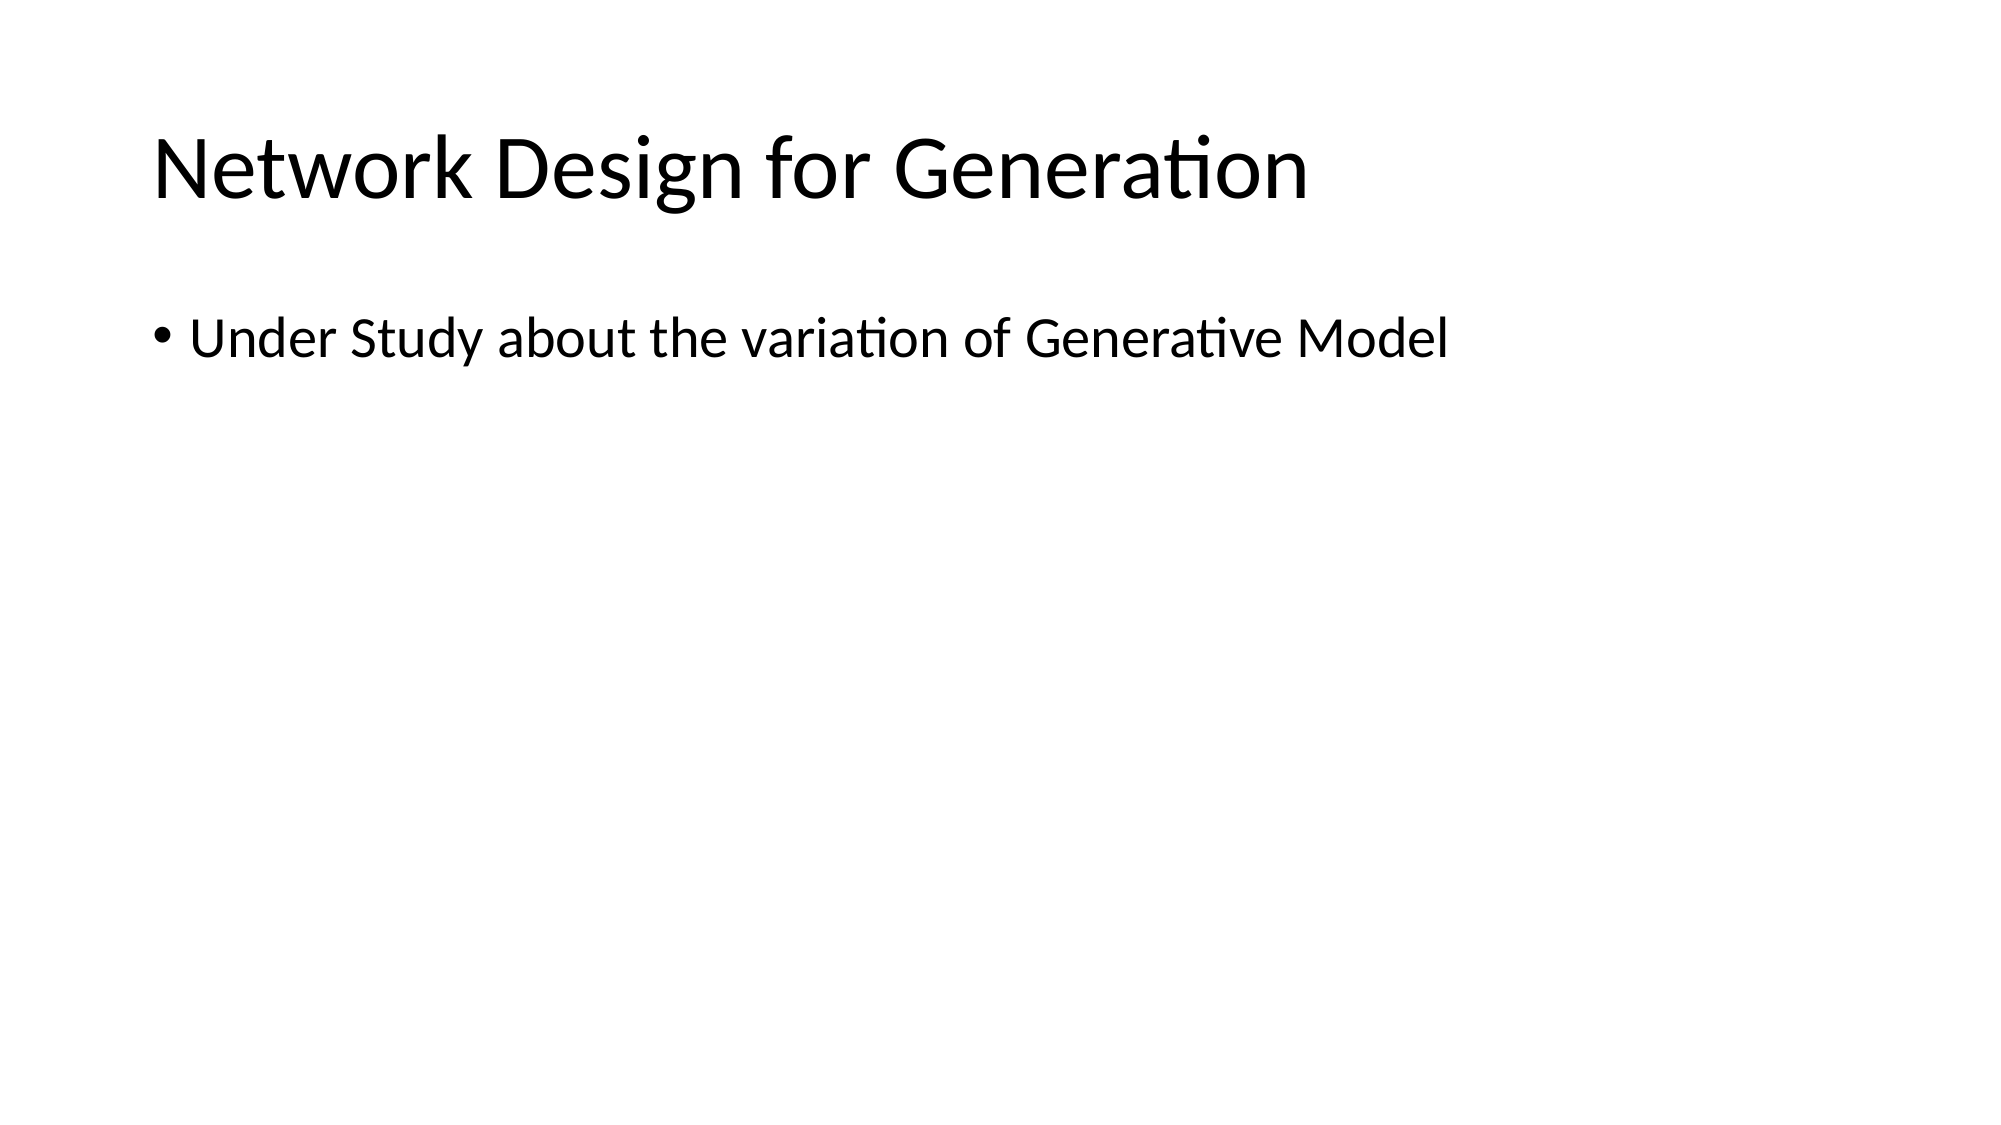

# Network Design for Generation
Under Study about the variation of Generative Model